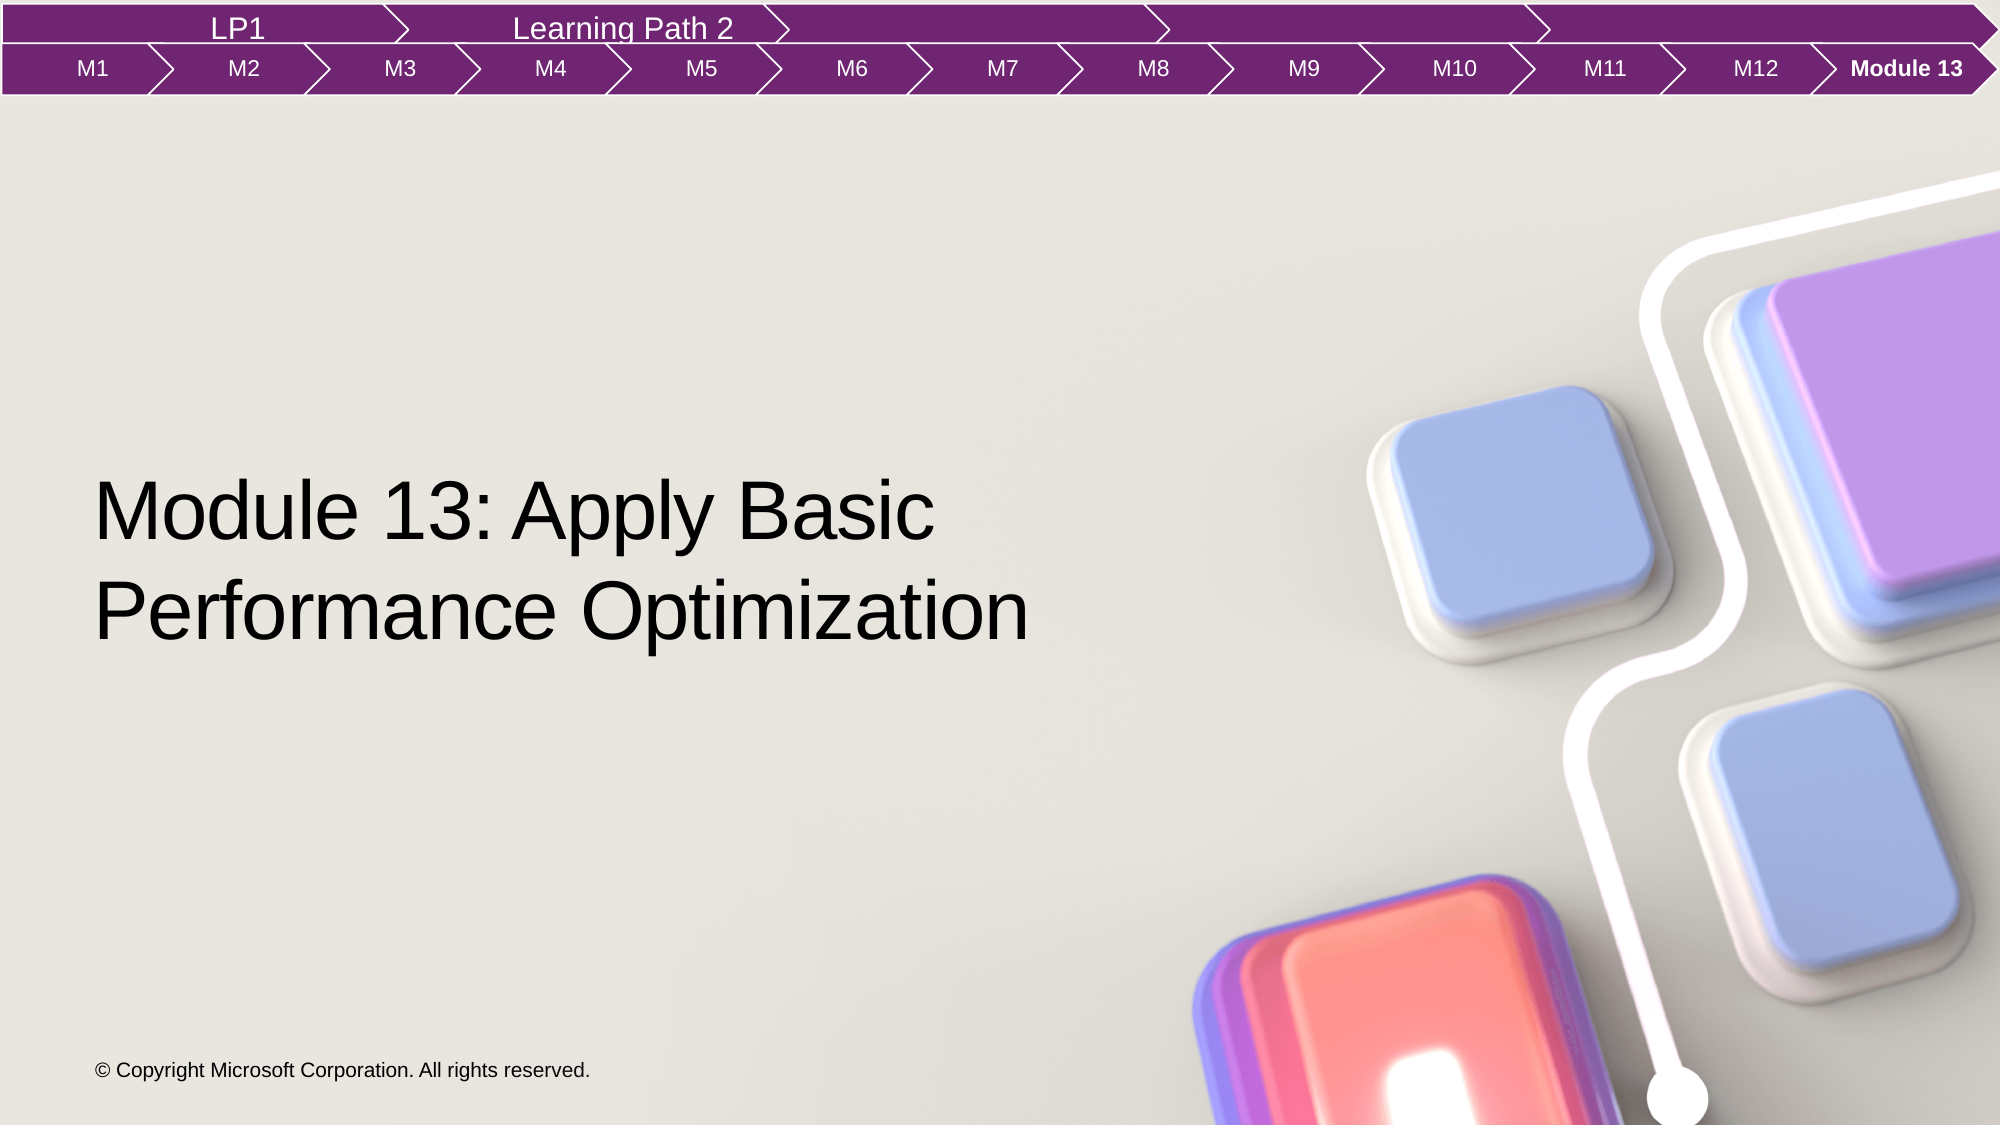

LP1
Learning Path 2

M1
M2
M3
M4
M5
M6
M7
M8
M9
M10
M11
M12
Module 13
# Module 13: Apply Basic Performance Optimization